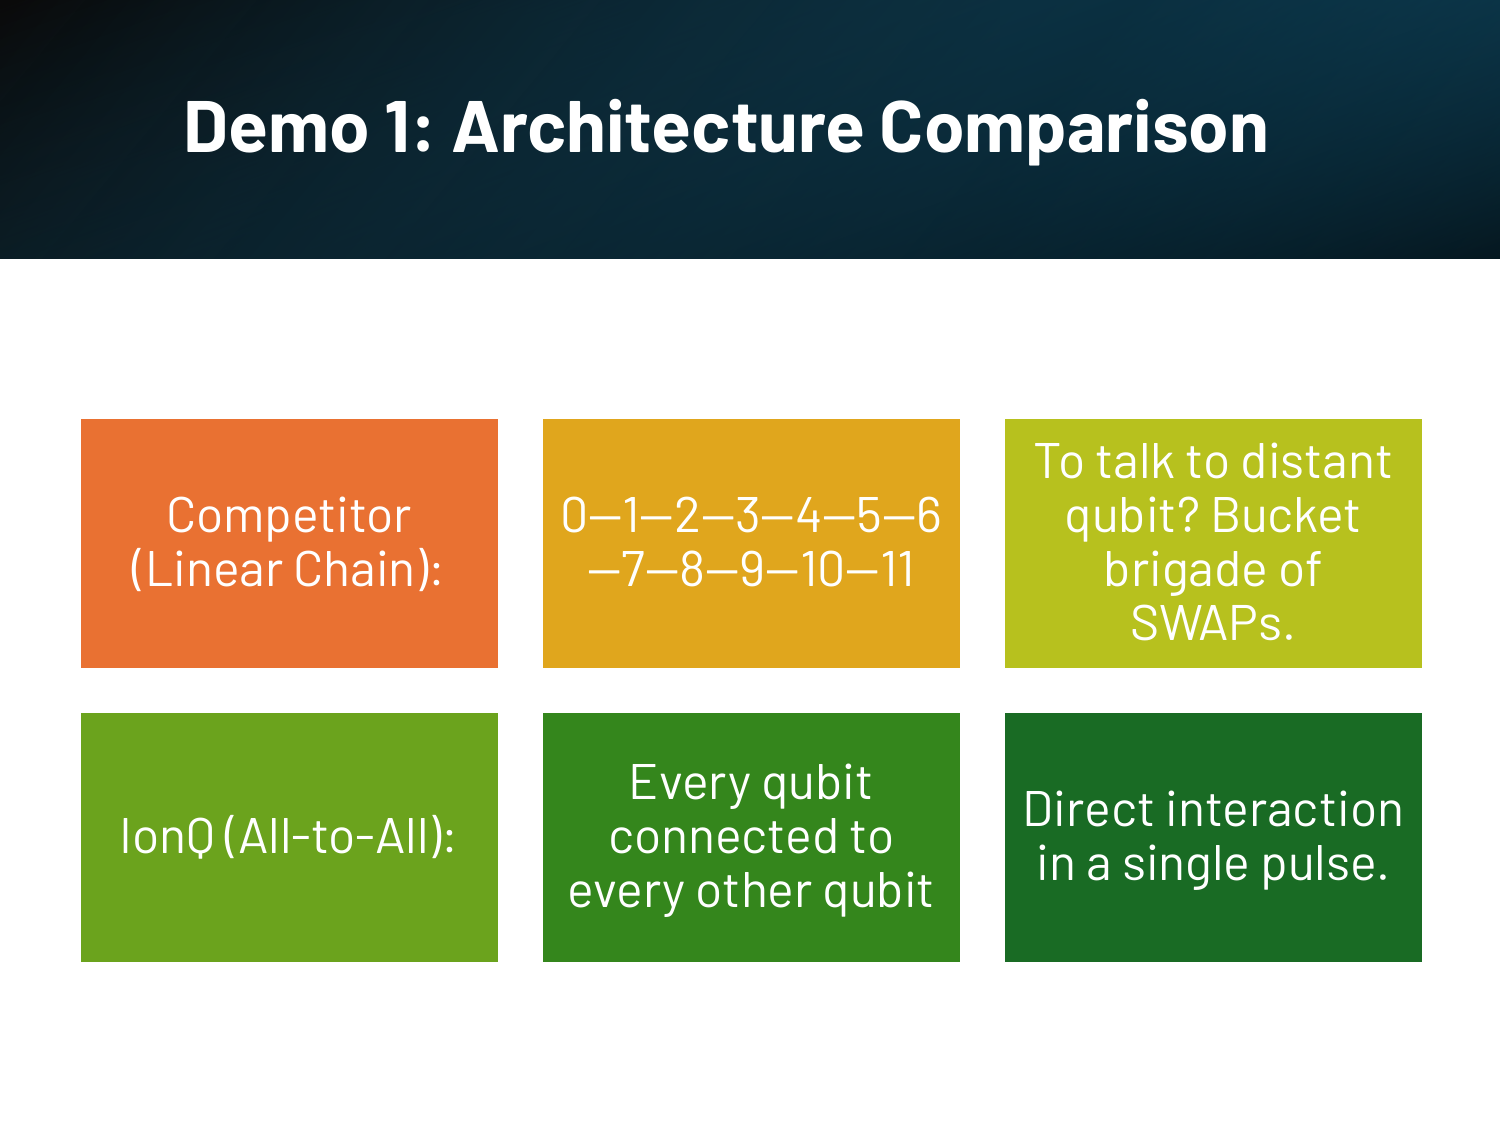

Demo 1: Architecture Comparison
Competitor (Linear Chain):
0—1—2—3—4—5—6—7—8—9—10—11
To talk to distant qubit? Bucket brigade of SWAPs.
IonQ (All-to-All):
Every qubit connected to every other qubit
Direct interaction in a single pulse.